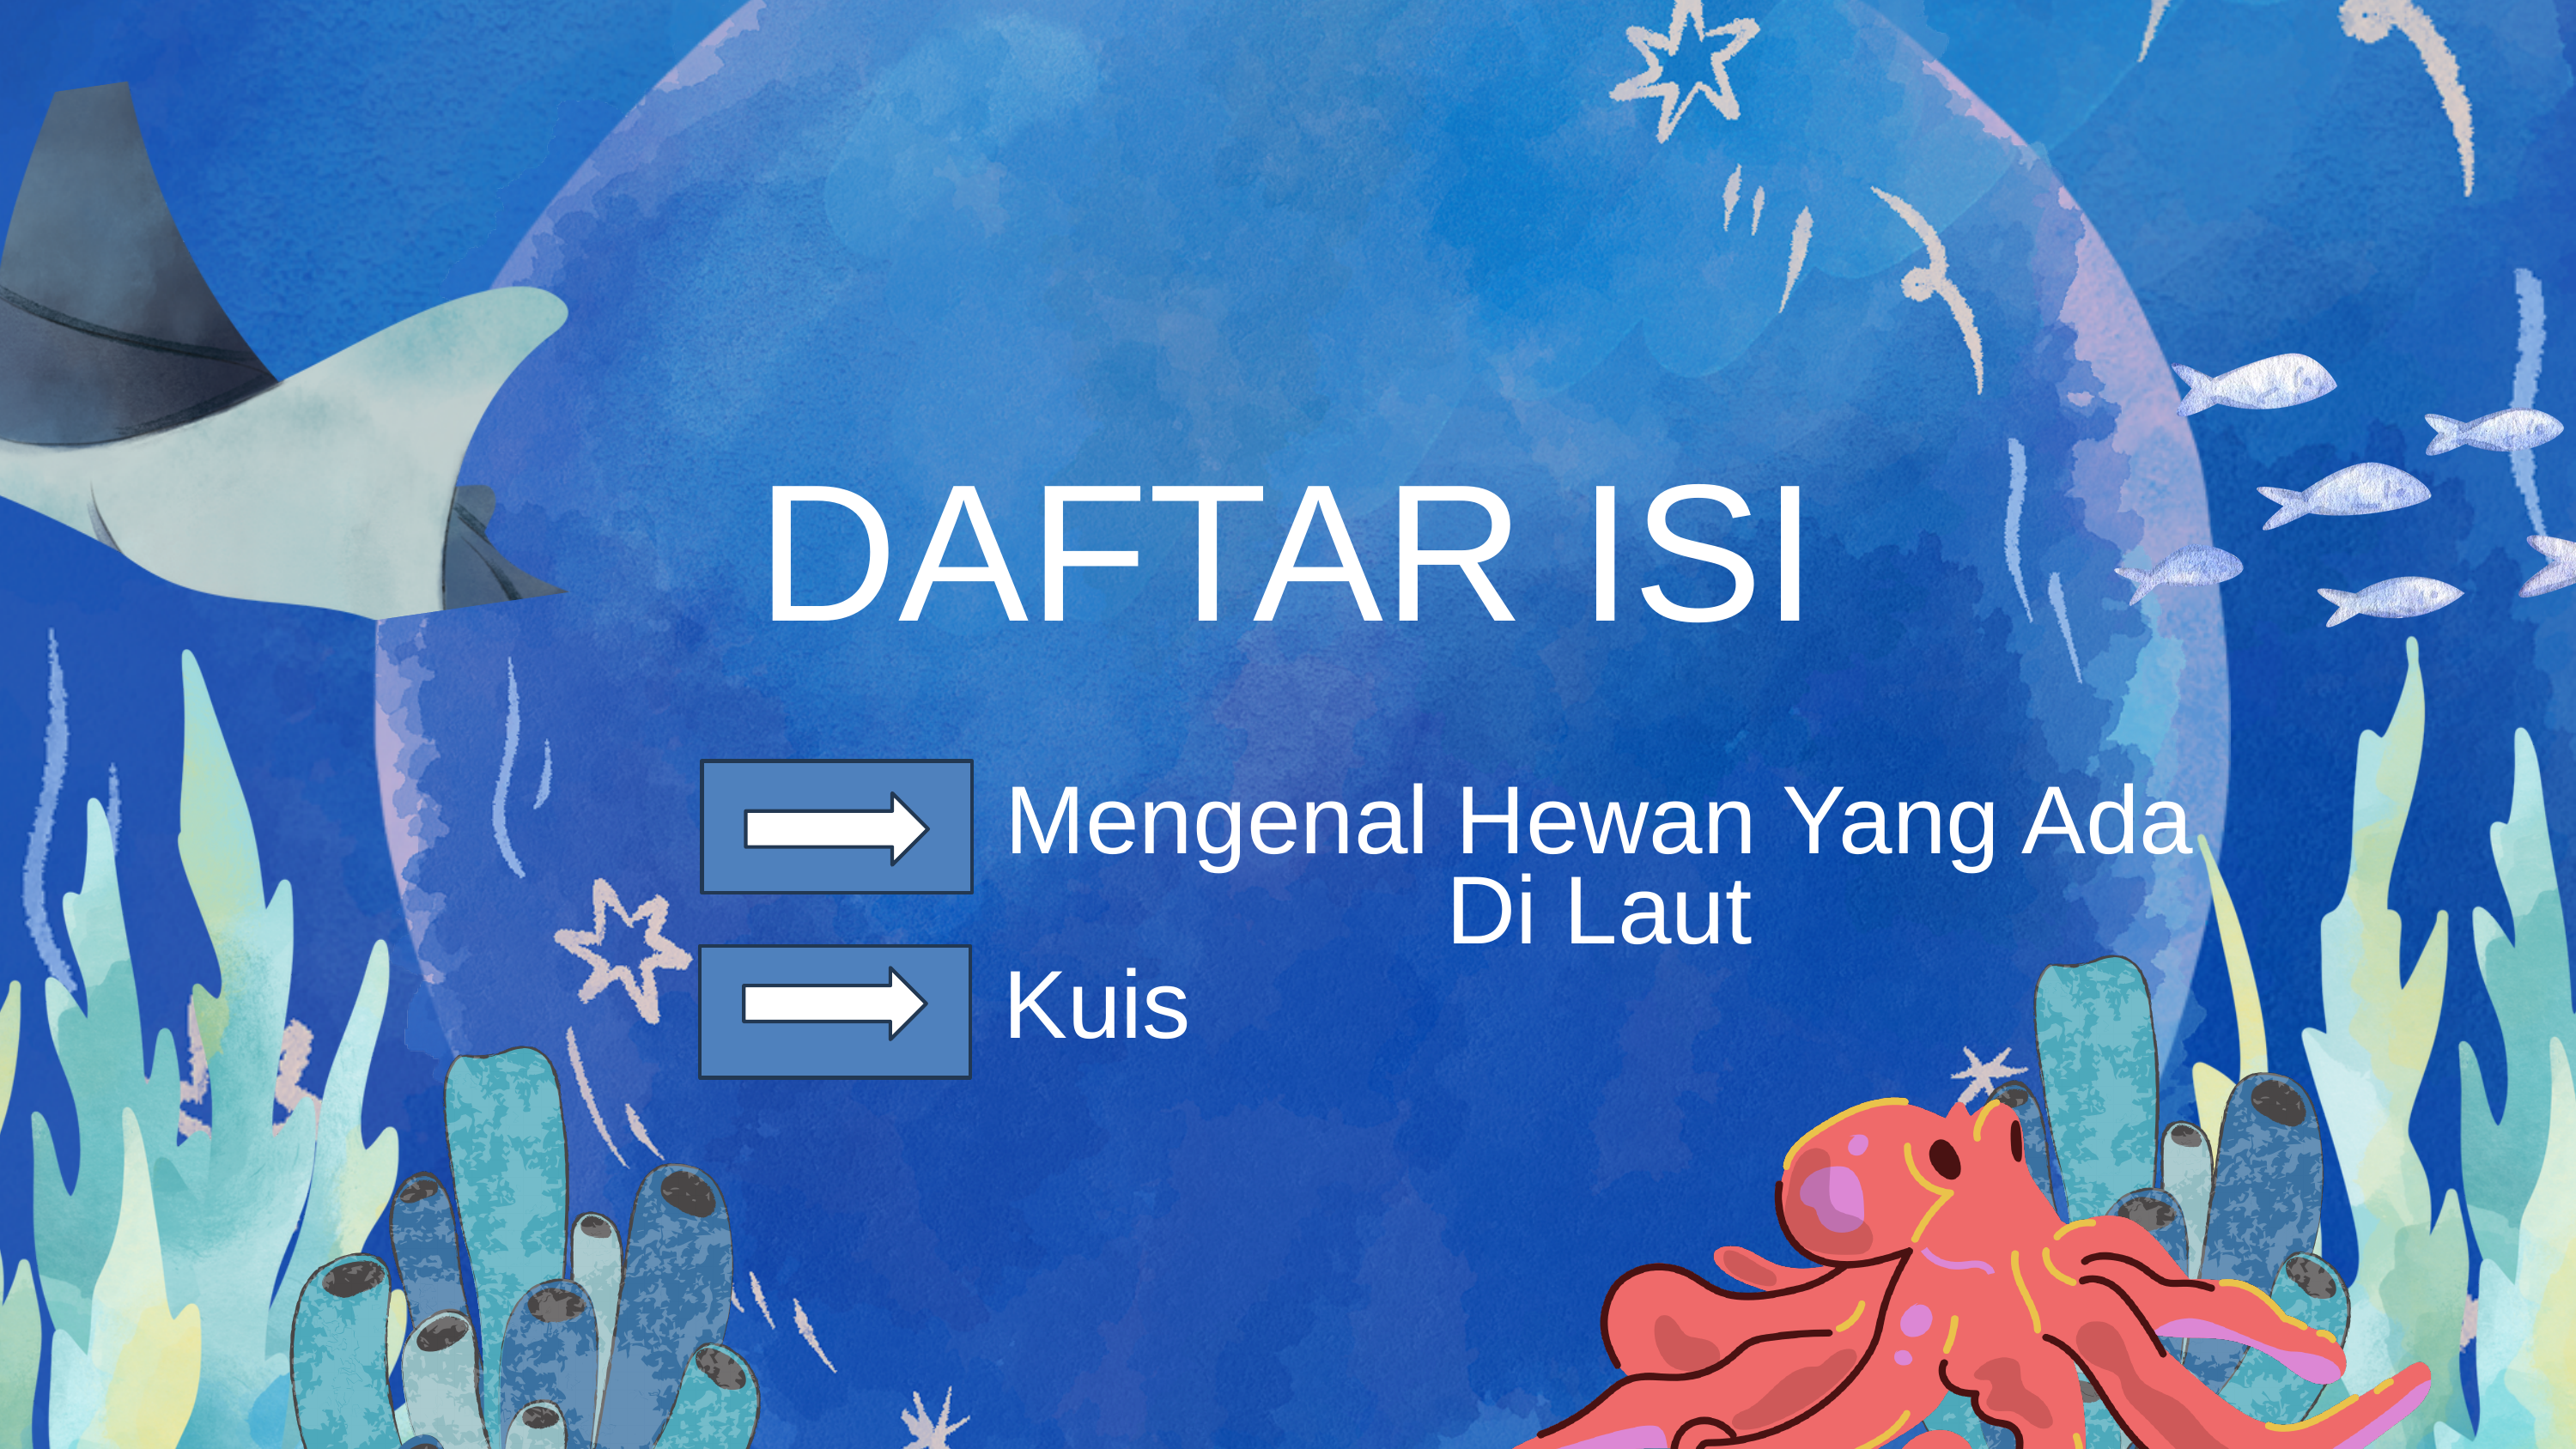

DAFTAR ISI

Mengenal Hewan Yang Ada Di Laut

Kuis